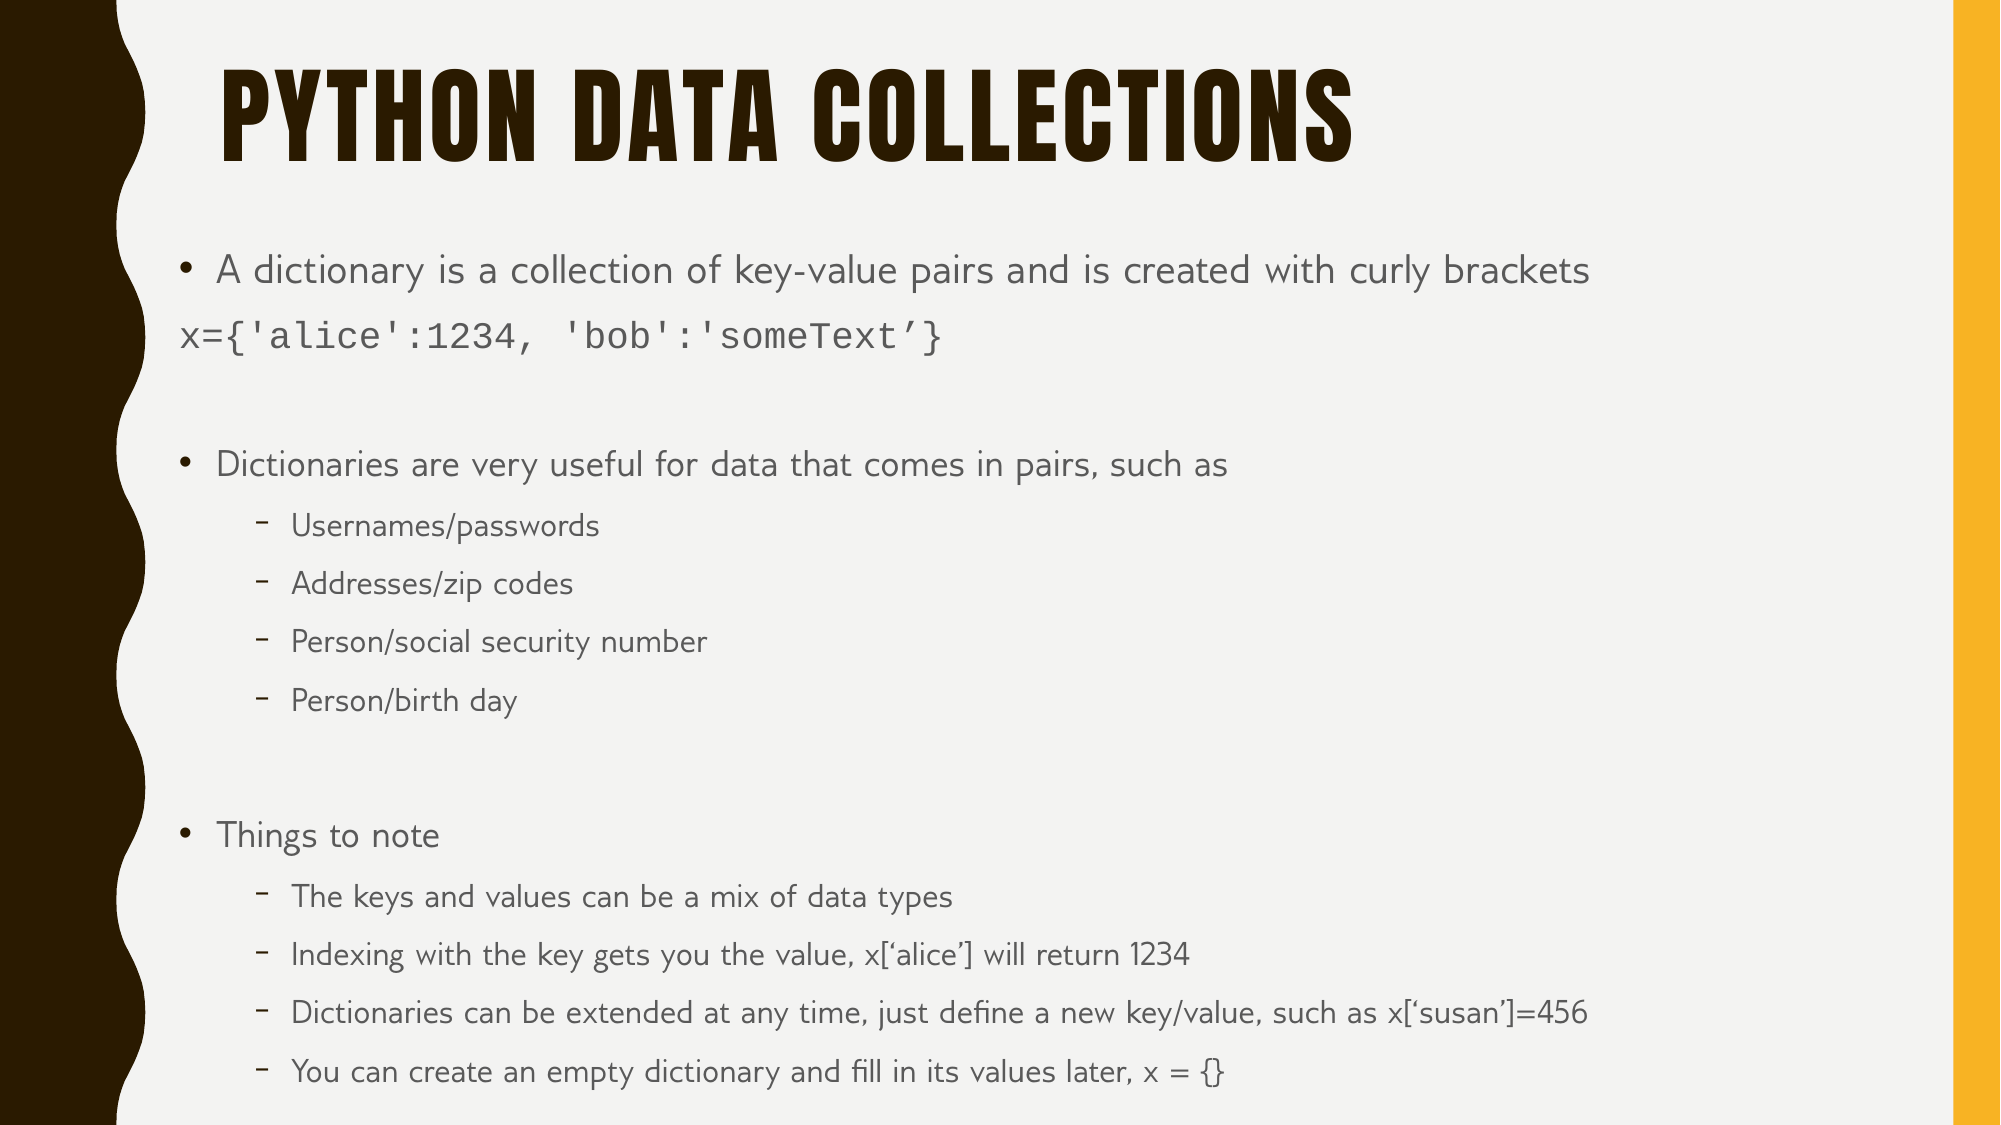

# Python Data Collections
A dictionary is a collection of key-value pairs and is created with curly brackets
x={'alice':1234, 'bob':'someText’}

Dictionaries are very useful for data that comes in pairs, such as
Usernames/passwords
Addresses/zip codes
Person/social security number
Person/birth day

Things to note
The keys and values can be a mix of data types
Indexing with the key gets you the value, x[‘alice’] will return 1234
Dictionaries can be extended at any time, just define a new key/value, such as x[‘susan’]=456
You can create an empty dictionary and fill in its values later, x = {}